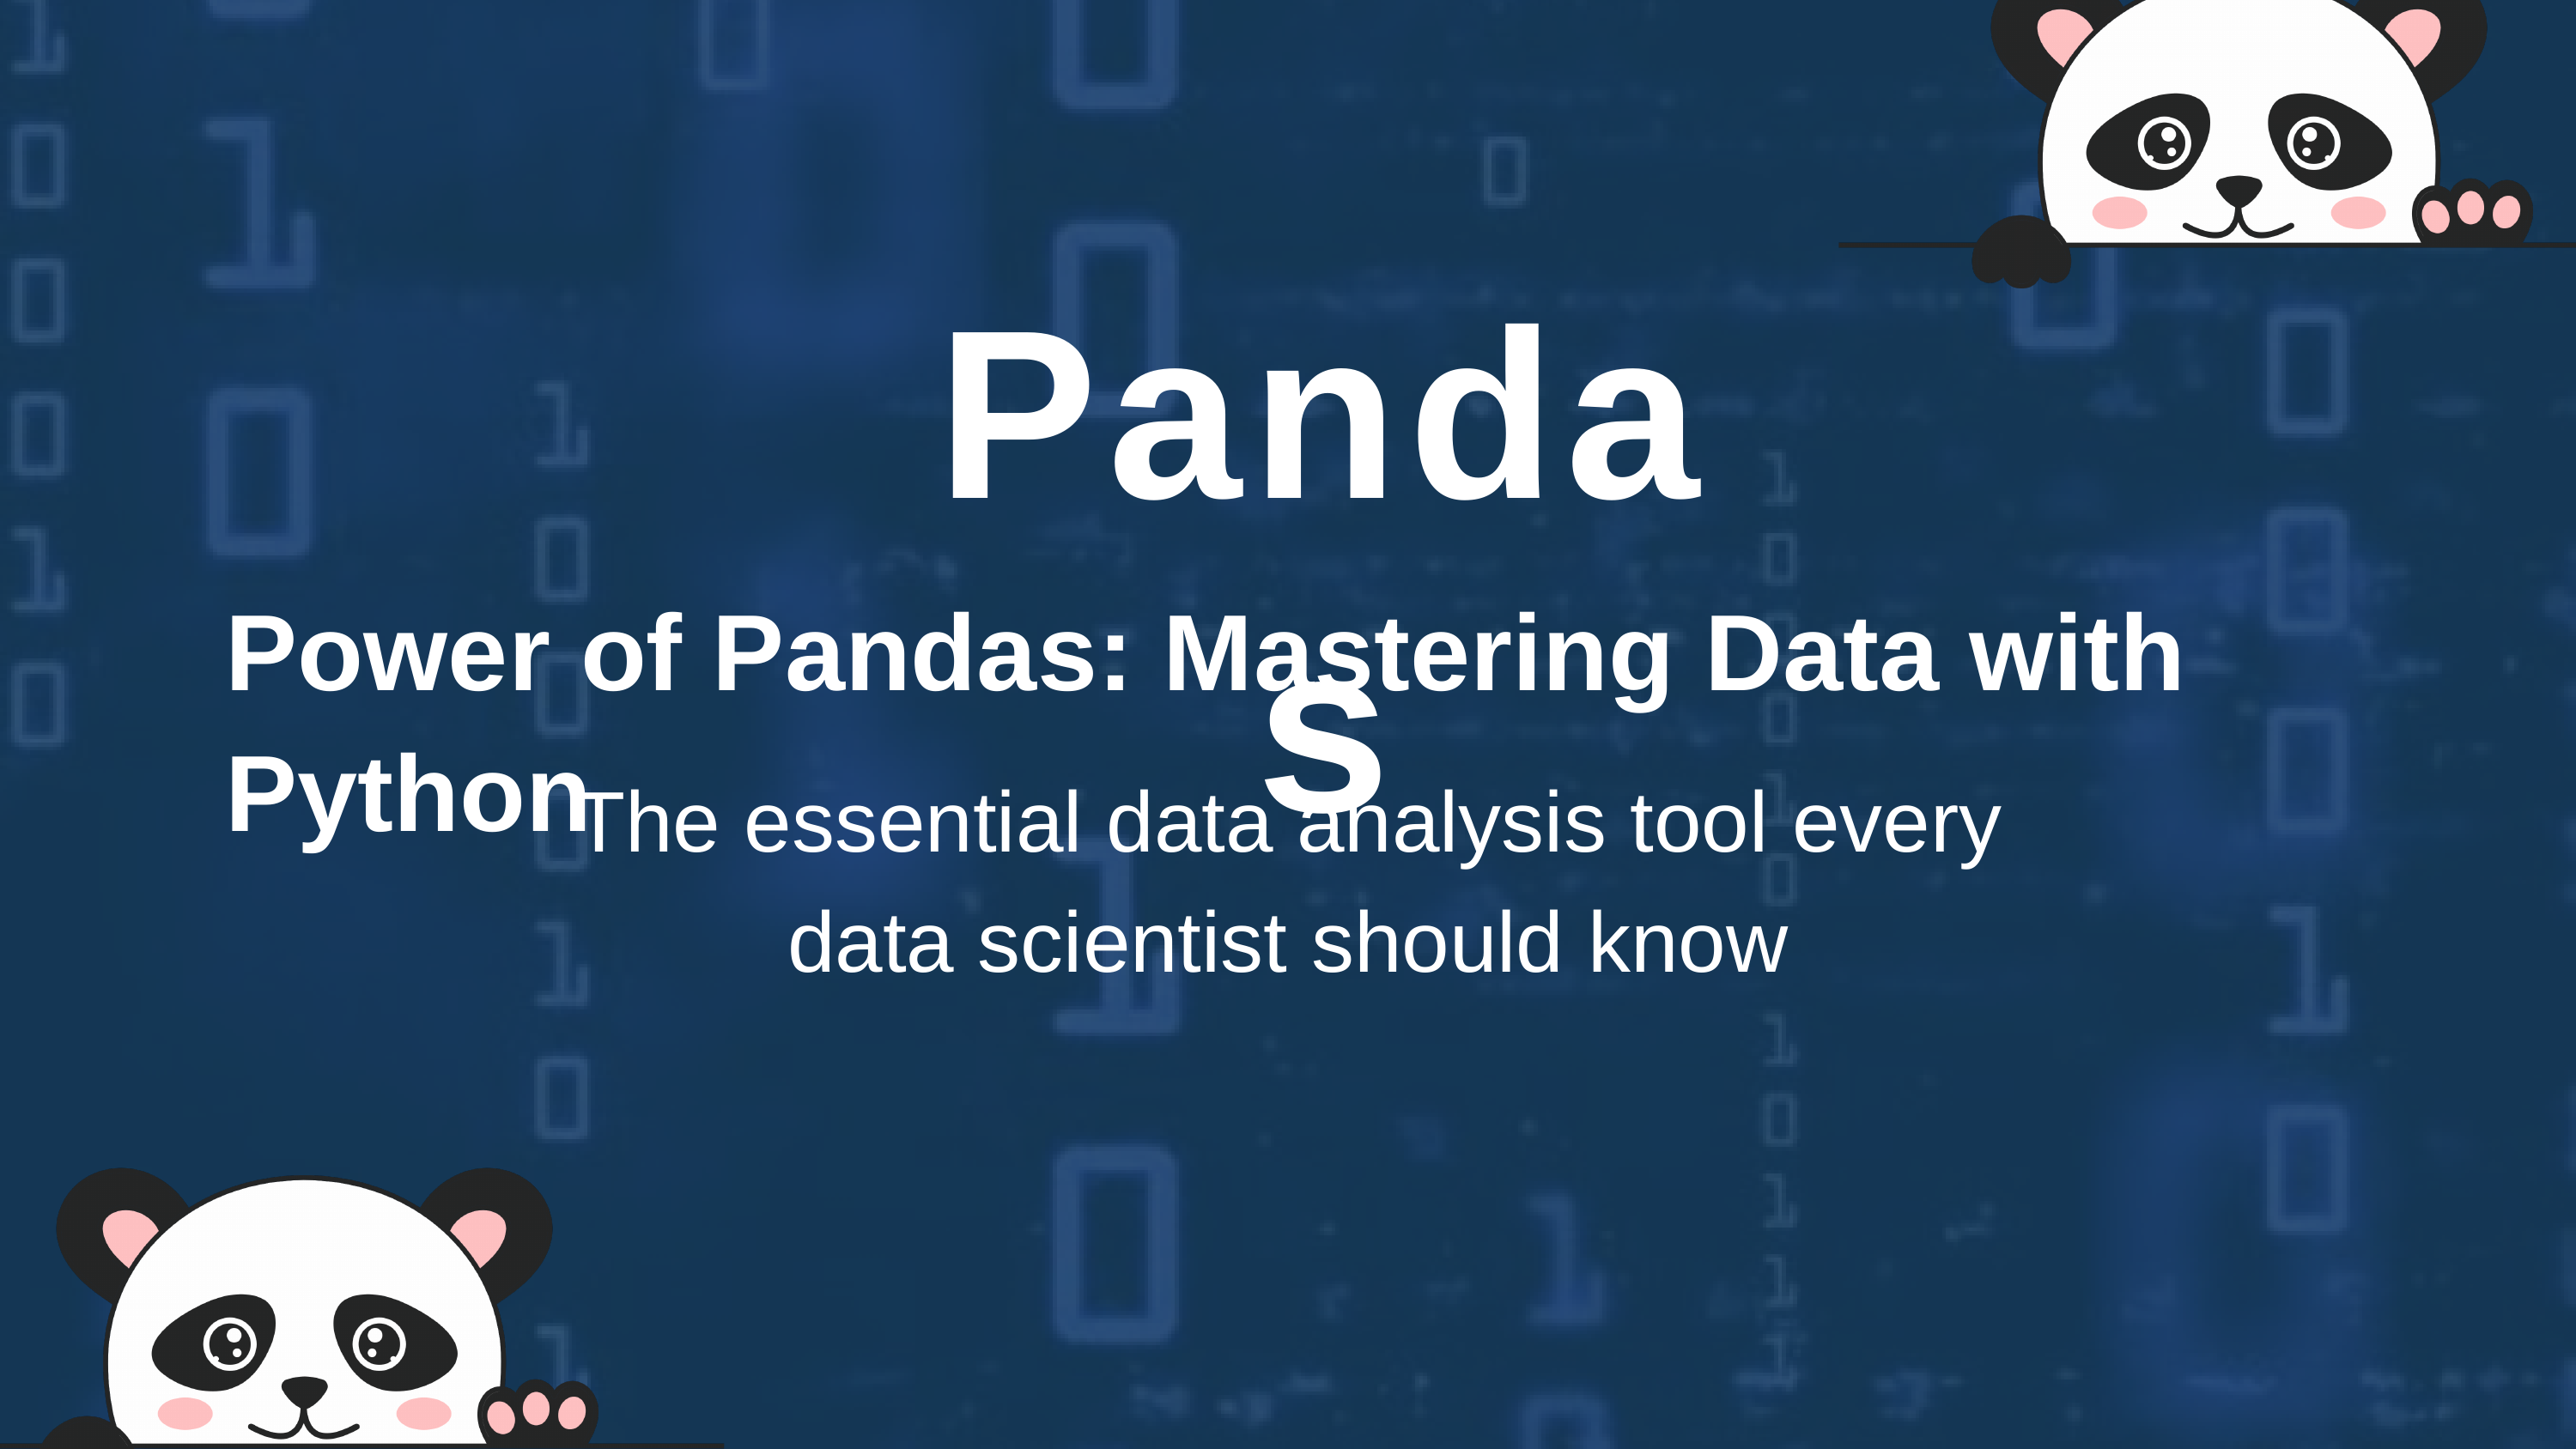

Pandas
Power of Pandas: Mastering Data with Python
The essential data analysis tool every data scientist should know